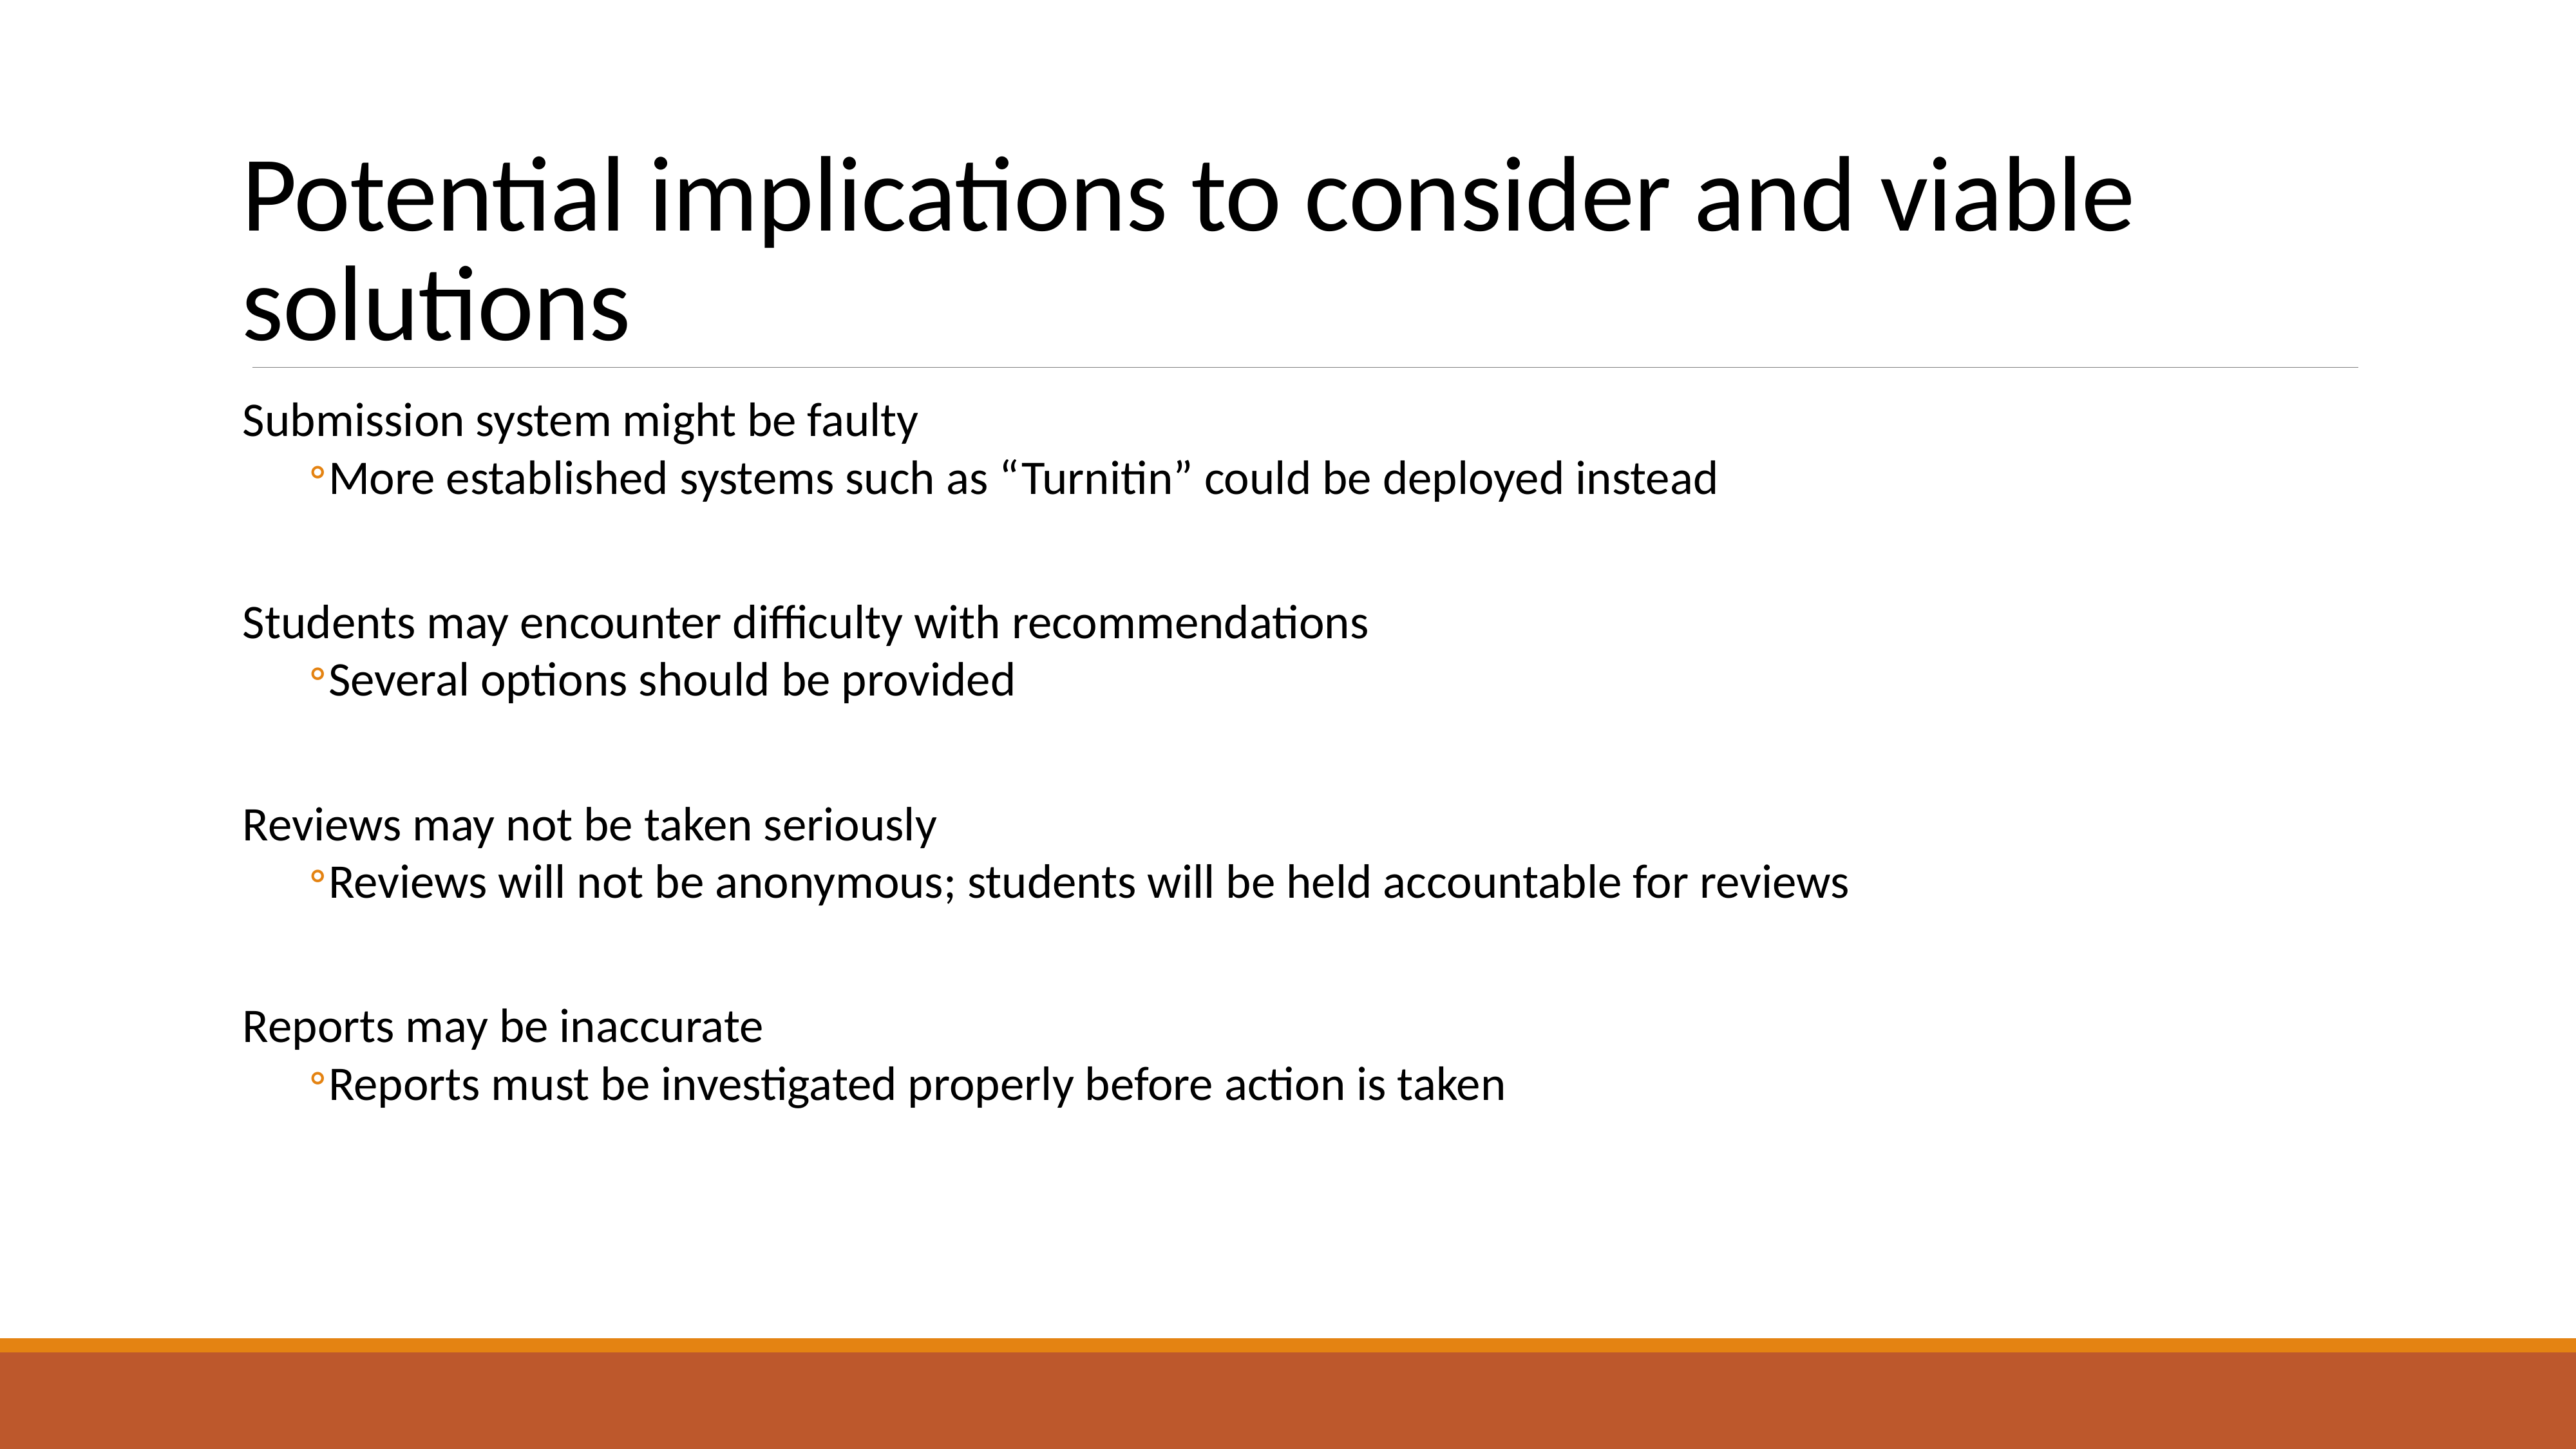

# Potential implications to consider and viable solutions
Submission system might be faulty
More established systems such as “Turnitin” could be deployed instead

Students may encounter difficulty with recommendations
Several options should be provided

Reviews may not be taken seriously
Reviews will not be anonymous; students will be held accountable for reviews

Reports may be inaccurate
Reports must be investigated properly before action is taken